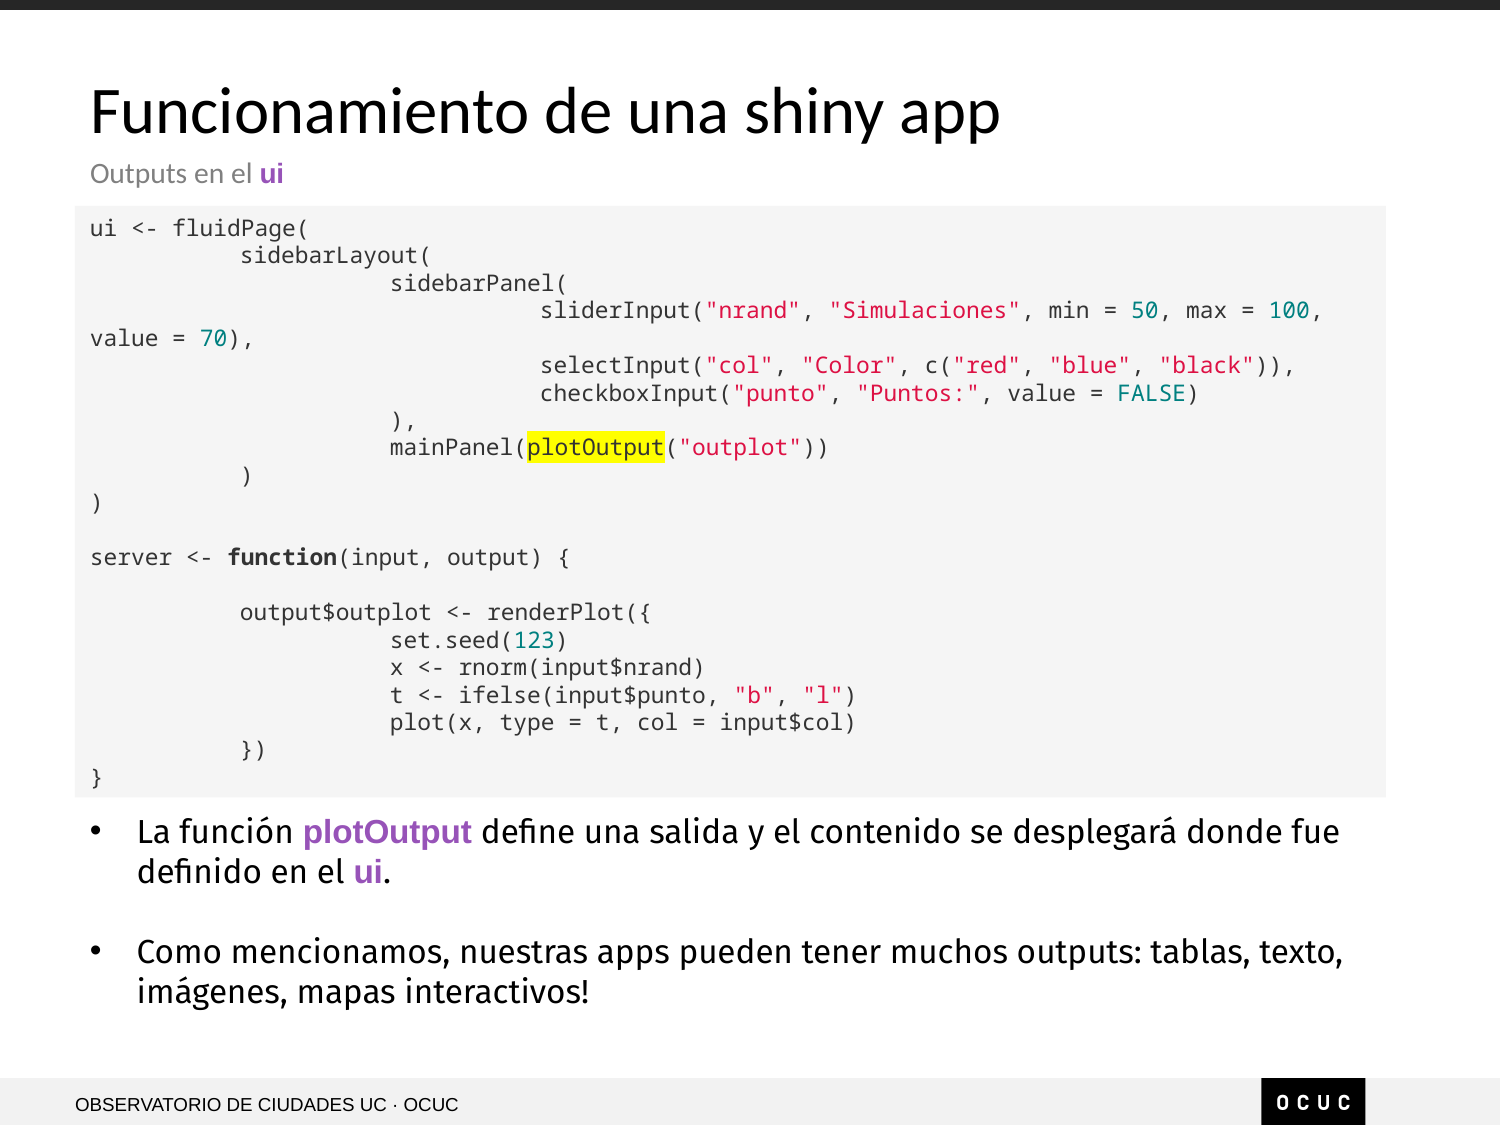

# Funcionamiento de una shiny app
Outputs en el ui
ui <- fluidPage(
	sidebarLayout(
		sidebarPanel(
			sliderInput("nrand", "Simulaciones", min = 50, max = 100, value = 70),
			selectInput("col", "Color", c("red", "blue", "black")),
			checkboxInput("punto", "Puntos:", value = FALSE)
		),
		mainPanel(plotOutput("outplot"))
	)
)

server <- function(input, output) {

	output$outplot <- renderPlot({
		set.seed(123)
		x <- rnorm(input$nrand)
		t <- ifelse(input$punto, "b", "l")
		plot(x, type = t, col = input$col)
	})
}
La función plotOutput define una salida y el contenido se desplegará donde fue definido en el ui.

Como mencionamos, nuestras apps pueden tener muchos outputs: tablas, texto, imágenes, mapas interactivos!